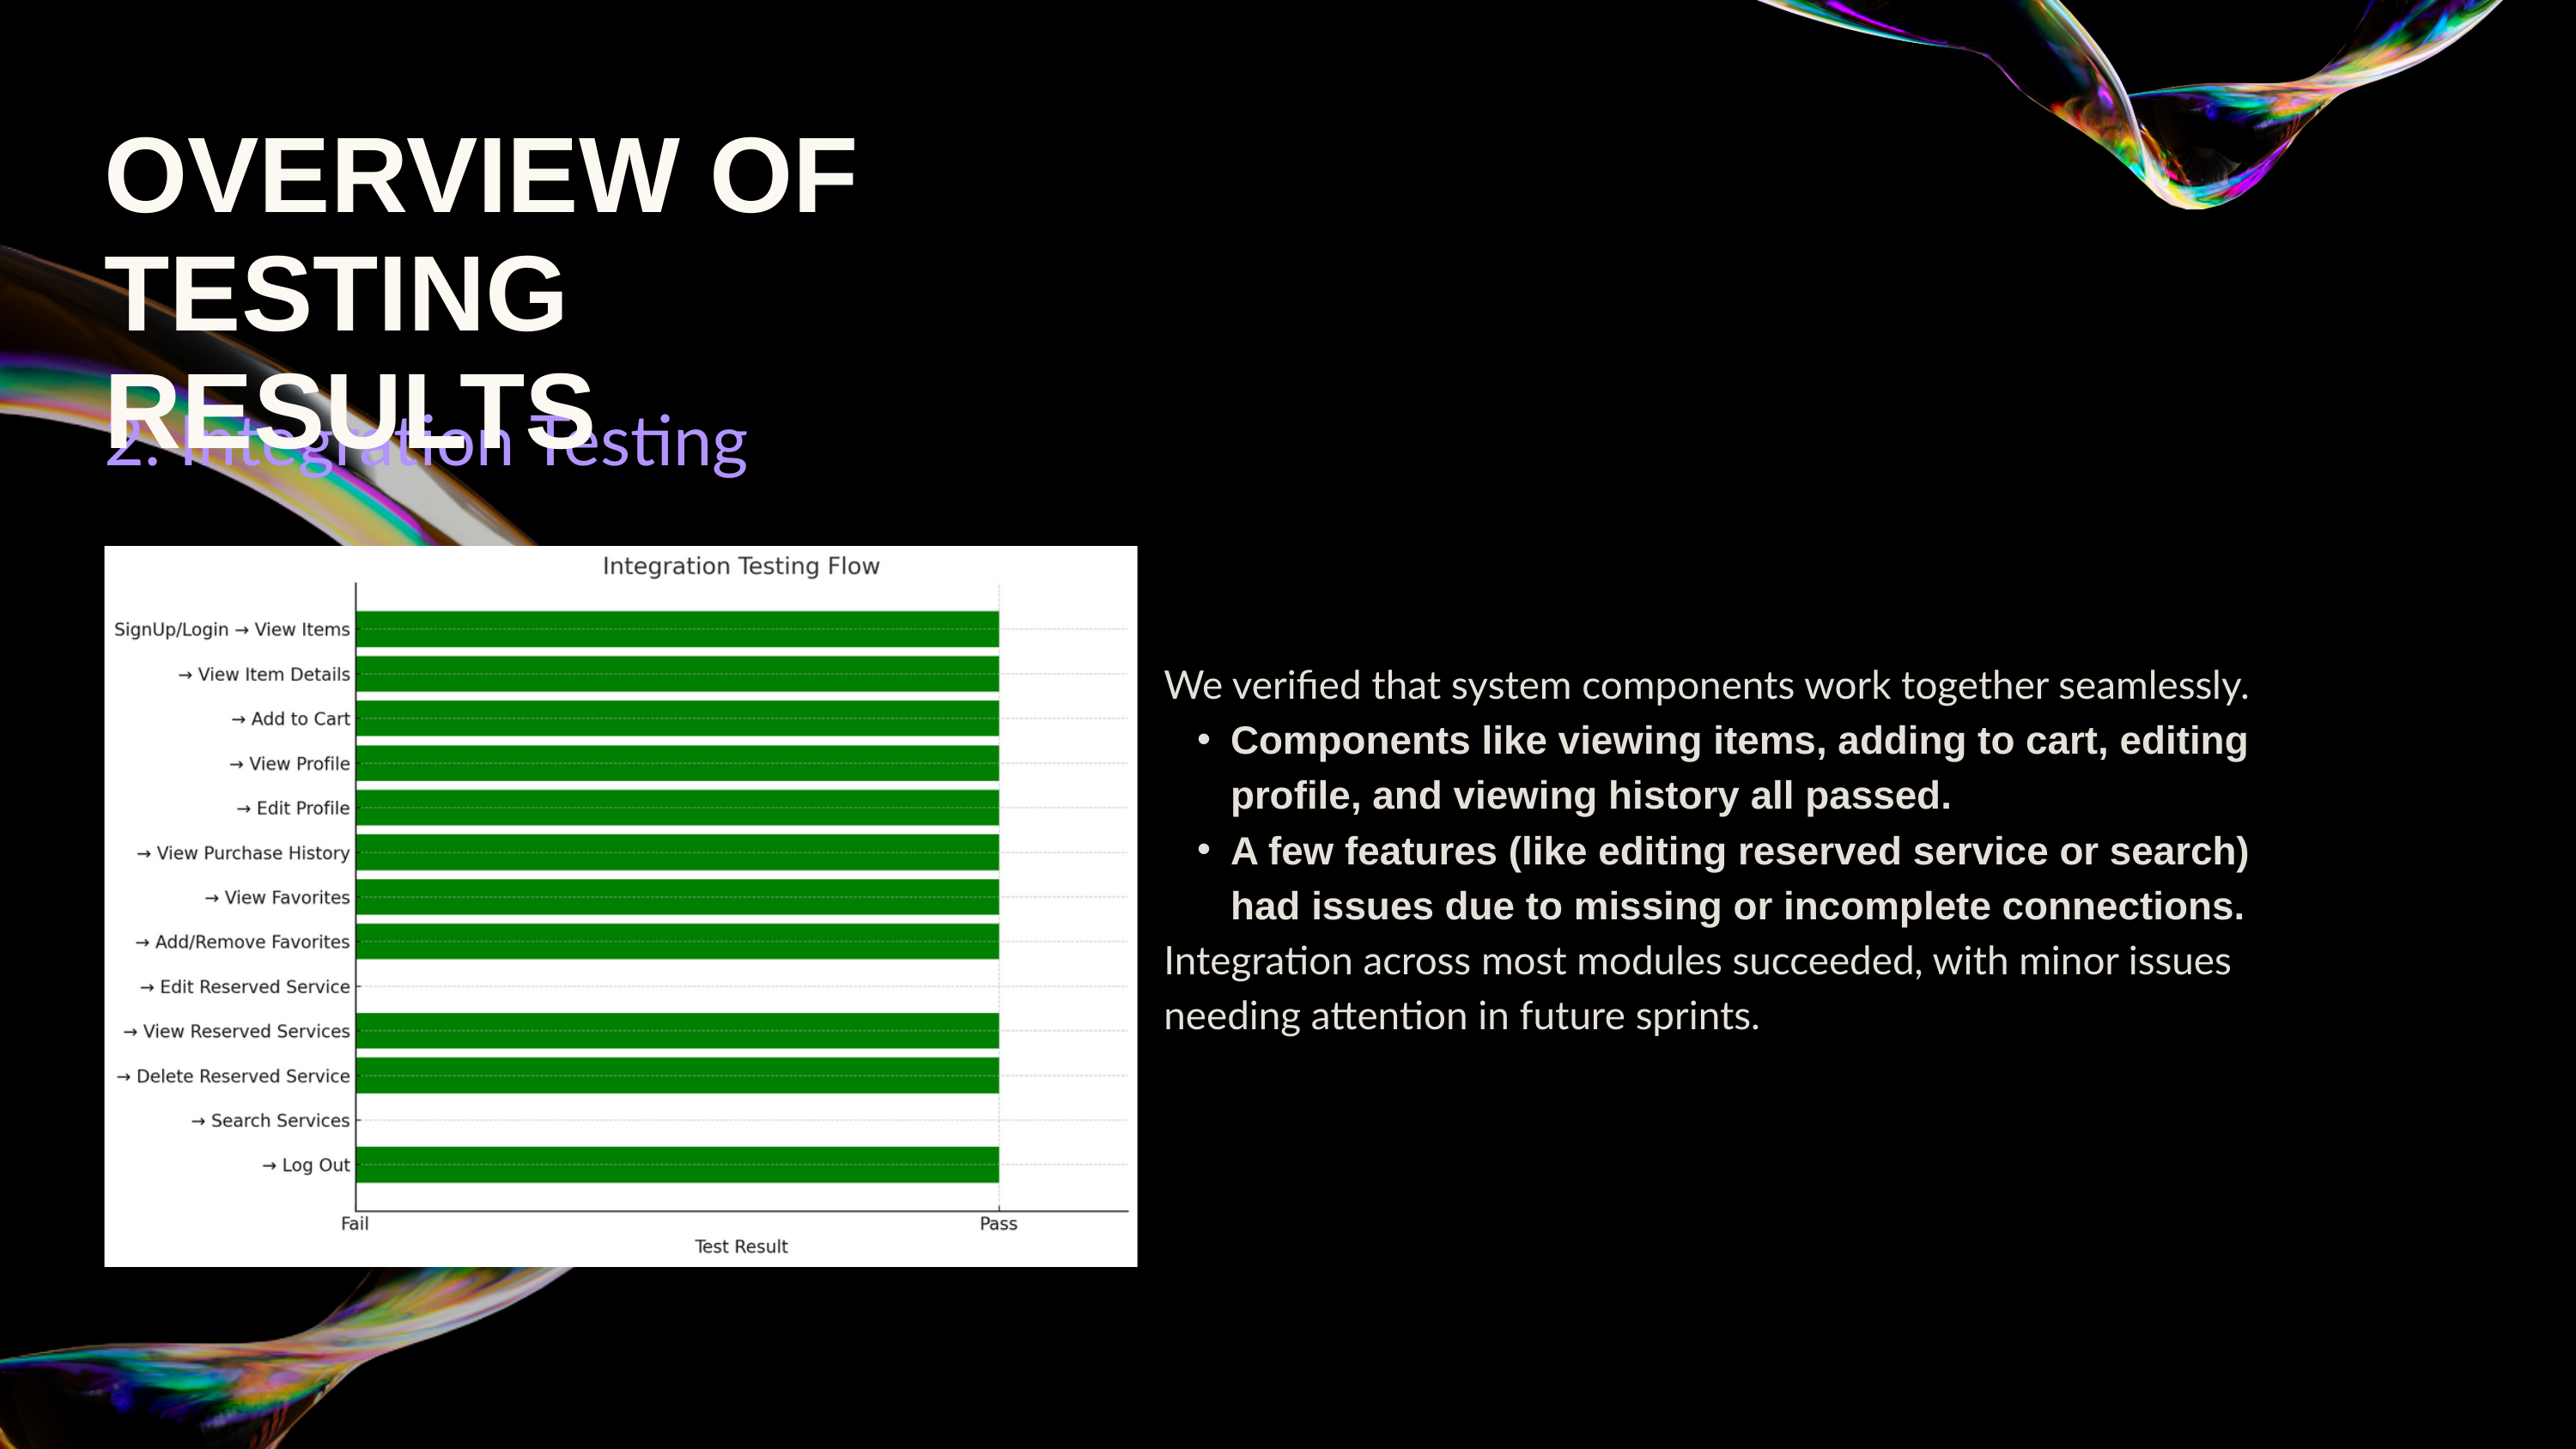

OVERVIEW OF TESTING RESULTS

2. Integration Testing

We verified that system components work together seamlessly.
Components like viewing items, adding to cart, editing profile, and viewing history all passed.
A few features (like editing reserved service or search) had issues due to missing or incomplete connections.
Integration across most modules succeeded, with minor issues needing attention in future sprints.